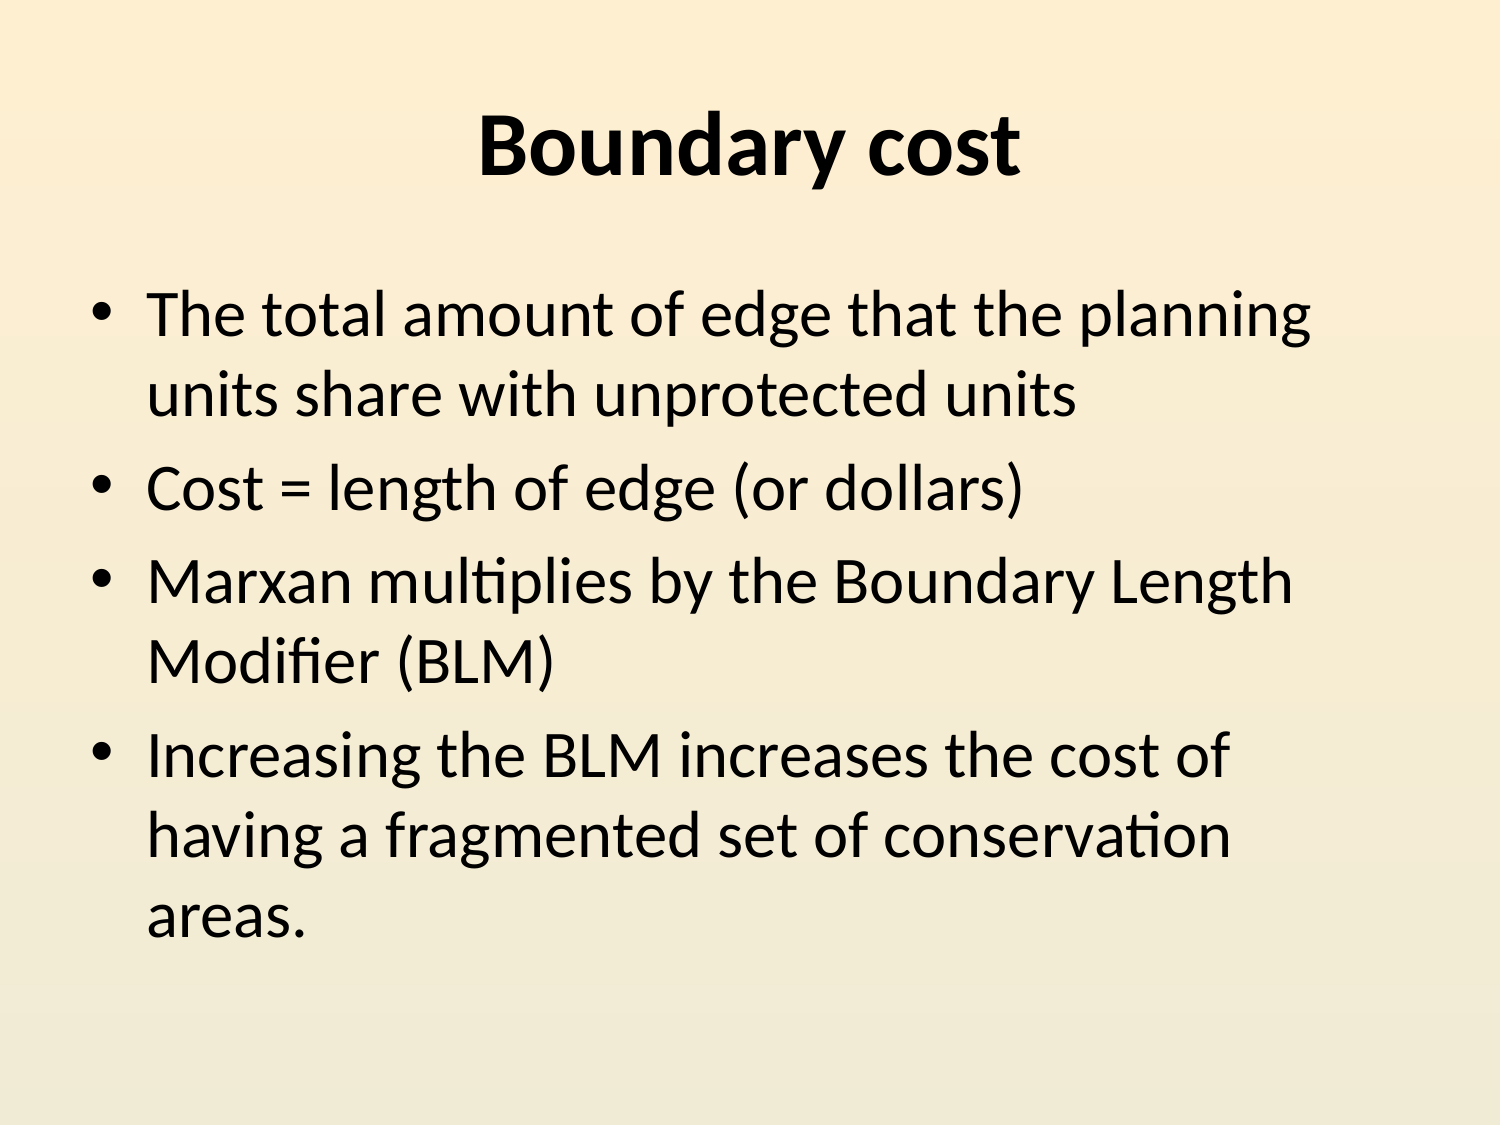

# Boundary cost
The total amount of edge that the planning units share with unprotected units
Cost = length of edge (or dollars)
Marxan multiplies by the Boundary Length Modifier (BLM)
Increasing the BLM increases the cost of having a fragmented set of conservation areas.